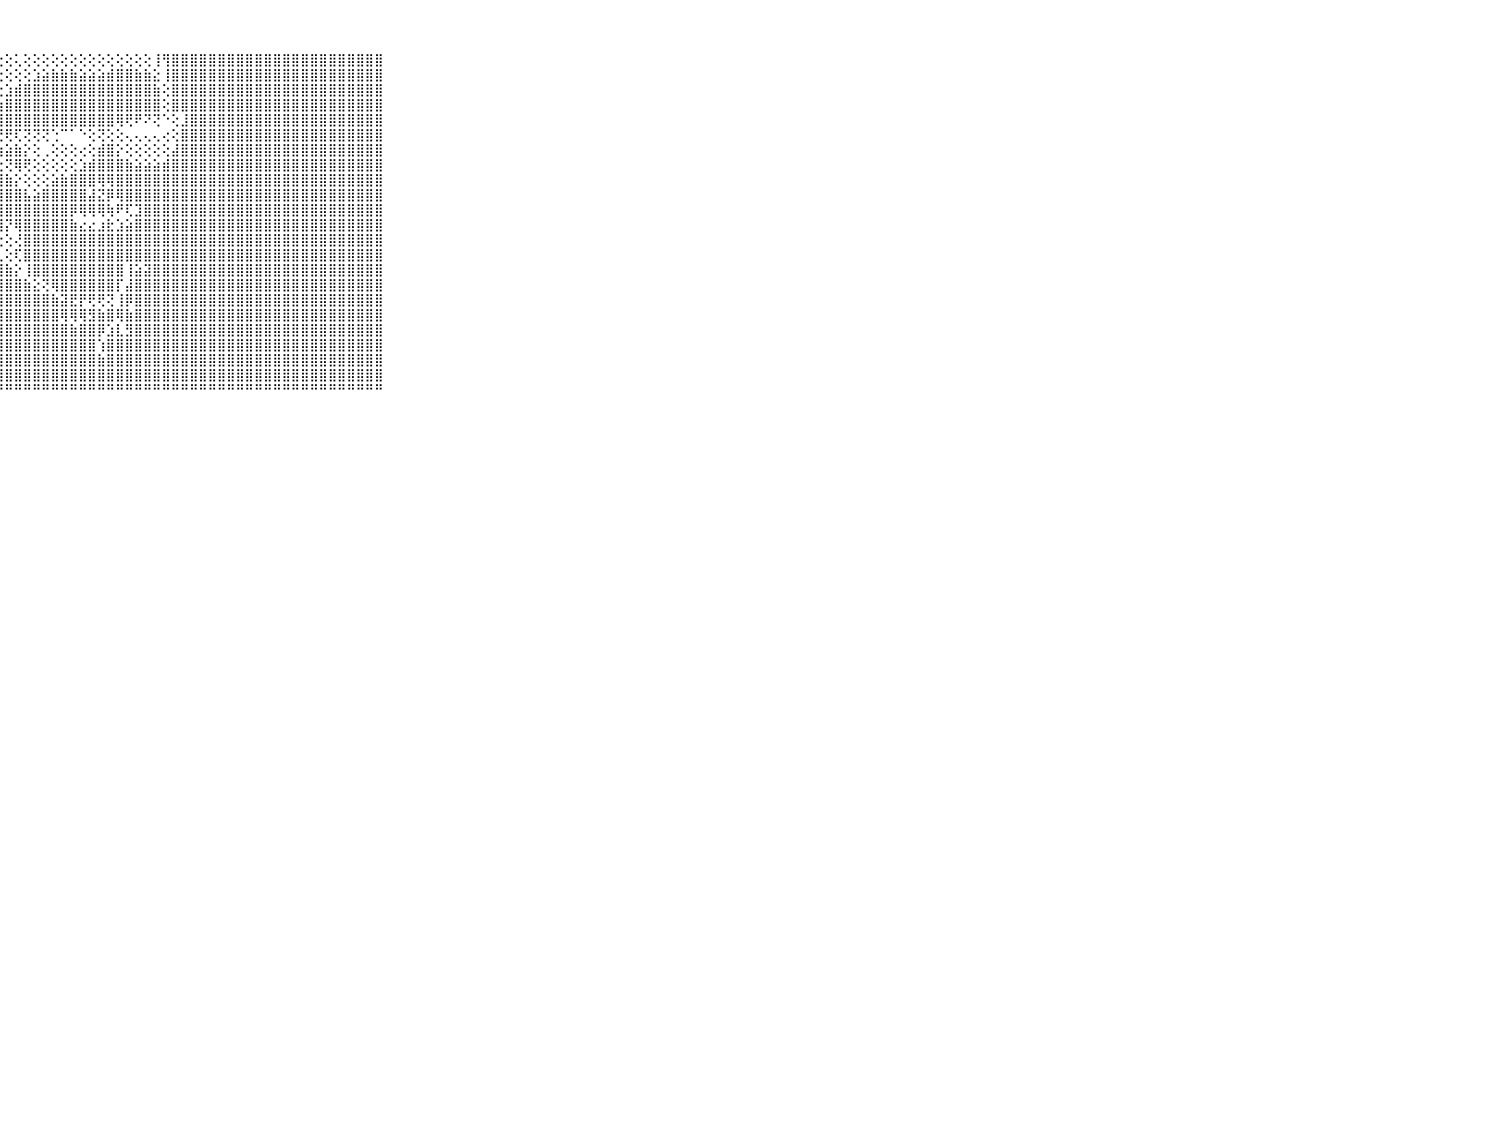

⠀⠀⠀⠀⠀⠀⠀⠀⠀⠀⠀⣿⣿⣿⣿⣿⣿⣿⣿⣿⣿⢏⢕⢝⢕⢕⢕⢕⢕⢅⢕⢕⢕⢕⢕⢕⢕⢕⢕⢕⢕⢕⢕⢕⢸⢻⣿⣿⣿⣿⣿⣿⣿⣿⣿⣿⣿⣿⣿⣿⣿⣿⣿⣿⣿⣿⣿⣿⣿⠀⠀⠀⠀⠀⠀⠀⠀⠀⠀⠀⠀
⠀⠀⠀⠀⠀⠀⠀⠀⠀⠀⠀⣿⣿⣿⣿⣿⣿⣿⣿⣿⣿⢕⢕⢕⢕⢕⢕⢕⢕⢕⢕⣱⣵⣷⣷⣷⣵⣵⣵⣾⣿⣿⣷⣷⣕⢸⣿⣿⣿⣿⣿⣿⣿⣿⣿⣿⣿⣿⣿⣿⣿⣿⣿⣿⣿⣿⣿⣿⣿⠀⠀⠀⠀⠀⠀⠀⠀⠀⠀⠀⠀
⠀⠀⠀⠀⠀⠀⠀⠀⠀⠀⠀⣿⣿⣿⣿⣿⣿⣿⣿⣿⣿⣇⢕⠅⢑⢕⢕⢕⣱⣾⣿⣿⣿⣿⣿⣿⣿⣿⣿⣿⣿⣿⣿⣿⣷⢕⣿⣿⣿⣿⣿⣿⣿⣿⣿⣿⣿⣿⣿⣿⣿⣿⣿⣿⣿⣿⣿⣿⣿⠀⠀⠀⠀⠀⠀⠀⠀⠀⠀⠀⠀
⠀⠀⠀⠀⠀⠀⠀⠀⠀⠀⠀⣻⣿⣿⣿⣿⣿⣿⣿⣿⣿⣿⡕⢕⠀⠀⢕⢱⣿⣿⣿⣿⣿⣿⣿⣿⣿⣿⣿⣿⣿⣿⣿⣿⣿⢕⣿⣿⣿⣿⣿⣿⣿⣿⣿⣿⣿⣿⣿⣿⣿⣿⣿⣿⣿⣿⣿⣿⣿⠀⠀⠀⠀⠀⠀⠀⠀⠀⠀⠀⠀
⠀⠀⠀⠀⠀⠀⠀⠀⠀⠀⠀⣿⣿⣿⣿⣿⣿⣿⣿⣿⣿⣿⡇⢕⢔⢔⢕⢺⣿⣿⣿⣿⣿⣿⣿⣿⣿⣿⣿⣿⢿⢟⠟⠝⢝⠑⢕⣸⣿⣿⣿⣿⣿⣿⣿⣿⣿⣿⣿⣿⣿⣿⣿⣿⣿⣿⣿⣿⣿⠀⠀⠀⠀⠀⠀⠀⠀⠀⠀⠀⠀
⠀⠀⠀⠀⠀⠀⠀⠀⠀⠀⠀⣿⣿⣿⣿⣿⣿⣿⣿⣿⣿⣿⣧⢕⢕⢕⢕⢜⢟⢏⢝⢝⢝⢑⠉⠁⠑⢕⢝⢕⢕⢄⢄⢄⢄⢔⢕⣿⣿⣿⣿⣿⣿⣿⣿⣿⣿⣿⣿⣿⣿⣿⣿⣿⣿⣿⣿⣿⣿⠀⠀⠀⠀⠀⠀⠀⠀⠀⠀⠀⠀
⠀⠀⠀⠀⠀⠀⠀⠀⠀⠀⠀⣿⣿⣿⣿⣿⣿⣿⣿⣿⣿⣿⣿⣕⡕⠕⢕⢱⣵⣷⡕⢕⢀⢕⢕⢕⢔⢕⣾⣿⡕⢕⢕⢕⢕⢕⣼⣿⣿⣿⣿⣿⣿⣿⣿⣿⣿⣿⣿⣿⣿⣿⣿⣿⣿⣿⣿⣿⣿⠀⠀⠀⠀⠀⠀⠀⠀⠀⠀⠀⠀
⠀⠀⠀⠀⠀⠀⠀⠀⠀⠀⠀⣿⣿⣿⣿⣿⣿⣿⣿⣿⣿⣿⣿⢟⡟⢧⢕⢕⢝⢿⢟⢕⢕⢕⢕⢕⣱⣾⣿⣿⣿⣷⣵⣵⣵⣾⣿⣿⣿⣿⣿⣿⣿⣿⣿⣿⣿⣿⣿⣿⣿⣿⣿⣿⣿⣿⣿⣿⣿⠀⠀⠀⠀⠀⠀⠀⠀⠀⠀⠀⠀
⠀⠀⠀⠀⠀⠀⠀⠀⠀⠀⠀⣿⣿⣿⣿⣿⣿⣿⣿⣿⣿⣿⣿⣧⣿⡕⢕⢿⣷⡕⢕⢕⢕⣵⣷⣿⣿⣿⢿⢿⣿⣿⣿⣿⣿⣿⣿⣿⣿⣿⣿⣿⣿⣿⣿⣿⣿⣿⣿⣿⣿⣿⣿⣿⣿⣿⣿⣿⣿⠀⠀⠀⠀⠀⠀⠀⠀⠀⠀⠀⠀
⠀⠀⠀⠀⠀⠀⠀⠀⠀⠀⠀⣿⣿⣿⣿⣿⣿⣿⣿⣿⣿⣿⣿⣿⣿⣻⣿⣾⣿⣿⣧⣵⣿⣿⣿⣿⣿⣼⣝⡿⢿⣿⣿⣿⣿⣿⣿⣿⣿⣿⣿⣿⣿⣿⣿⣿⣿⣿⣿⣿⣿⣿⣿⣿⣿⣿⣿⣿⣿⠀⠀⠀⠀⠀⠀⠀⠀⠀⠀⠀⠀
⠀⠀⠀⠀⠀⠀⠀⠀⠀⠀⠀⣿⣿⣿⣿⣿⣿⣿⣿⣿⣿⣿⣿⣿⣿⣿⣿⣿⣿⣿⣿⣿⣿⣿⣿⡿⢿⢿⢿⢷⠟⢏⣹⣿⣿⣿⣿⣿⣿⣿⣿⣿⣿⣿⣿⣿⣿⣿⣿⣿⣿⣿⣿⣿⣿⣿⣿⣿⣿⠀⠀⠀⠀⠀⠀⠀⠀⠀⠀⠀⠀
⠀⠀⠀⠀⠀⠀⠀⠀⠀⠀⠀⣿⣿⣿⣿⣿⣿⣿⣿⣿⣿⣿⣿⣿⣿⣿⡿⢻⡝⢿⣿⣿⣿⣿⣿⣷⣔⣔⣰⣗⣱⣵⣿⣿⣿⣿⣿⣿⣿⣿⣿⣿⣿⣿⣿⣿⣿⣿⣿⣿⣿⣿⣿⣿⣿⣿⣿⣿⣿⠀⠀⠀⠀⠀⠀⠀⠀⠀⠀⠀⠀
⠀⠀⠀⠀⠀⠀⠀⠀⠀⠀⠀⣿⣿⣿⣿⣿⣿⣿⣿⣿⣿⣿⣿⣿⣿⣿⡕⢕⢕⢜⣿⣿⣿⣿⣿⣿⣿⣿⣿⣿⣿⣿⣿⣿⣿⣿⣿⣿⣿⣿⣿⣿⣿⣿⣿⣿⣿⣿⣿⣿⣿⣿⣿⣿⣿⣿⣿⣿⣿⠀⠀⠀⠀⠀⠀⠀⠀⠀⠀⠀⠀
⠀⠀⠀⠀⠀⠀⠀⠀⠀⠀⠀⣿⣿⣿⣿⣿⣿⣿⣯⣿⣿⣿⣿⣿⣿⣿⣿⣇⢕⢏⣿⣿⣿⣿⣿⣿⣿⣿⣿⣿⣿⣿⣿⣿⣿⣿⣿⣿⣿⣿⣿⣿⣿⣿⣿⣿⣿⣿⣿⣿⣿⣿⣿⣿⣿⣿⣿⣿⣿⠀⠀⠀⠀⠀⠀⠀⠀⠀⠀⠀⠀
⠀⠀⠀⠀⠀⠀⠀⠀⠀⠀⠀⣿⣿⣿⣿⣿⣿⣿⣿⣿⣿⣿⣿⣿⣿⣿⣿⣿⣷⡕⢸⣿⣿⣿⣿⣿⣿⣿⣿⣿⣿⢸⣵⣽⣿⣿⣿⣿⣿⣿⣿⣿⣿⣿⣿⣿⣿⣿⣿⣿⣿⣿⣿⣿⣿⣿⣿⣿⣿⠀⠀⠀⠀⠀⠀⠀⠀⠀⠀⠀⠀
⠀⠀⠀⠀⠀⠀⠀⠀⠀⠀⠀⣿⣿⣿⣿⣿⣿⣿⣿⣿⣿⣿⣿⣿⣿⣿⣿⣿⣿⣿⣷⣕⢝⢿⣿⣿⣿⣿⣿⣿⡏⣼⣿⣿⣿⣿⣿⣿⣿⣿⣿⣿⣿⣿⣿⣿⣿⣿⣿⣿⣿⣿⣿⣿⣿⣿⣿⣿⣿⠀⠀⠀⠀⠀⠀⠀⠀⠀⠀⠀⠀
⠀⠀⠀⠀⠀⠀⠀⠀⠀⠀⠀⣿⣿⣿⣿⣿⣿⣿⣿⣿⣿⣿⣿⣿⣿⣿⣿⣿⣿⣿⣿⣿⣿⣷⣽⣟⡟⢟⢟⢝⢸⡿⣿⣿⣿⣿⣿⣿⣿⣿⣿⣿⣿⣿⣿⣿⣿⣿⣿⣿⣿⣿⣿⣿⣿⣿⣿⣿⣿⠀⠀⠀⠀⠀⠀⠀⠀⠀⠀⠀⠀
⠀⠀⠀⠀⠀⠀⠀⠀⠀⠀⠀⣿⣿⣿⣿⣿⣿⣿⣿⣿⣿⣿⣿⣿⣿⣿⣿⣿⣿⣿⣿⣿⣿⣿⢿⢿⢿⣻⣷⣿⢿⣷⣿⣿⣿⣿⣿⣿⣿⣿⣿⣿⣿⣿⣿⣿⣿⣿⣿⣿⣿⣿⣿⣿⣿⣿⣿⣿⣿⠀⠀⠀⠀⠀⠀⠀⠀⠀⠀⠀⠀
⠀⠀⠀⠀⠀⠀⠀⠀⠀⠀⠀⣿⣿⣿⣿⣿⣿⣿⣿⣿⣿⣿⣿⣿⣿⣿⣿⣿⣿⣿⣿⣿⣿⣿⣿⣷⣿⣿⡿⣱⣇⣻⣿⣿⣿⣿⣿⣿⣿⣿⣿⣿⣿⣿⣿⣿⣿⣿⣿⣿⣿⣿⣿⣿⣿⣿⣿⣿⣿⠀⠀⠀⠀⠀⠀⠀⠀⠀⠀⠀⠀
⠀⠀⠀⠀⠀⠀⠀⠀⠀⠀⠀⣿⣿⣿⣿⣿⣿⣿⣿⣿⣿⣿⣿⣿⣿⣿⣿⣿⣿⣿⣿⣿⣿⣿⣿⣿⣿⣿⢱⣿⣿⣿⣿⣿⣿⣿⣿⣿⣿⣿⣿⣿⣿⣿⣿⣿⣿⣿⣿⣿⣿⣿⣿⣿⣿⣿⣿⣿⣿⠀⠀⠀⠀⠀⠀⠀⠀⠀⠀⠀⠀
⠀⠀⠀⠀⠀⠀⠀⠀⠀⠀⠀⣿⣿⣿⣿⣿⣿⣿⣿⣿⣿⣿⣿⣿⣿⣿⣿⣿⣿⣿⣿⣿⣿⣿⣿⣿⣿⣿⣷⣿⣿⣿⣿⣿⣿⣿⣿⣿⣿⣿⣿⣿⣿⣿⣿⣿⣿⣿⣿⣿⣿⣿⣿⣿⣿⣿⣿⣿⣿⠀⠀⠀⠀⠀⠀⠀⠀⠀⠀⠀⠀
⠀⠀⠀⠀⠀⠀⠀⠀⠀⠀⠀⣿⣿⣿⣿⣿⣿⣿⣿⣿⣿⣿⣿⣿⣿⣿⣿⣿⣿⣿⣿⣿⣿⣿⣿⣿⣿⣿⣿⣿⣿⣿⣿⣿⣿⣿⣿⣿⣿⣿⣿⣿⣿⣿⣿⣿⣿⣿⣿⣿⣿⣿⣿⣿⣿⣿⣿⣿⣿⠀⠀⠀⠀⠀⠀⠀⠀⠀⠀⠀⠀
⠀⠀⠀⠀⠀⠀⠀⠀⠀⠀⠀⠛⠛⠛⠛⠛⠛⠛⠛⠛⠛⠛⠛⠛⠛⠛⠛⠛⠛⠛⠛⠛⠛⠛⠛⠛⠛⠛⠛⠛⠛⠛⠛⠛⠛⠛⠛⠛⠛⠛⠛⠛⠛⠛⠛⠛⠛⠛⠛⠛⠛⠛⠛⠛⠛⠛⠛⠛⠛⠀⠀⠀⠀⠀⠀⠀⠀⠀⠀⠀⠀